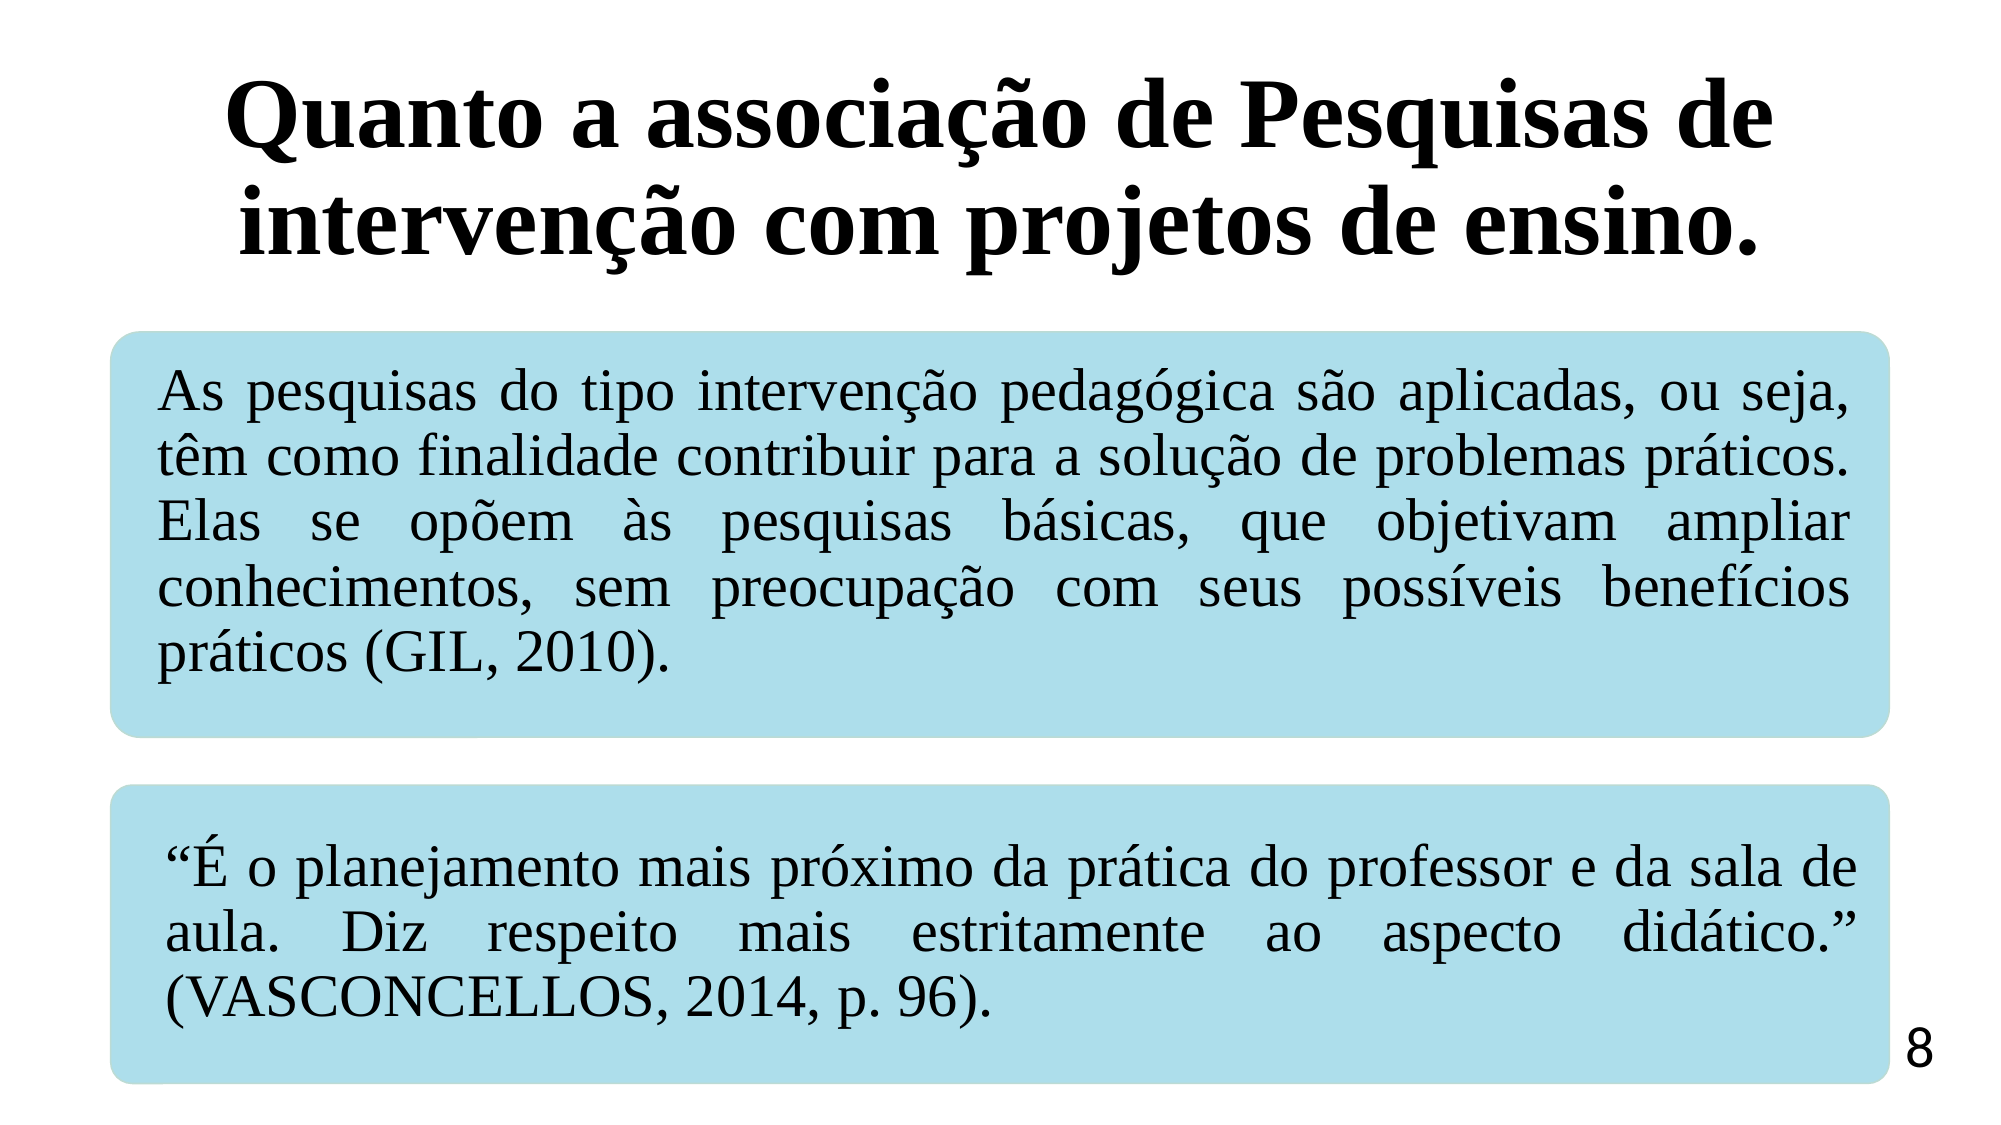

# Quanto a associação de Pesquisas de intervenção com projetos de ensino.

As pesquisas do tipo intervenção pedagógica são aplicadas, ou seja, têm como finalidade contribuir para a solução de problemas práticos. Elas se opõem às pesquisas básicas, que objetivam ampliar conhecimentos, sem preocupação com seus possíveis benefícios práticos (GIL, 2010).

“É o planejamento mais próximo da prática do professor e da sala de aula. Diz respeito mais estritamente ao aspecto didático.” (VASCONCELLOS, 2014, p. 96).
8